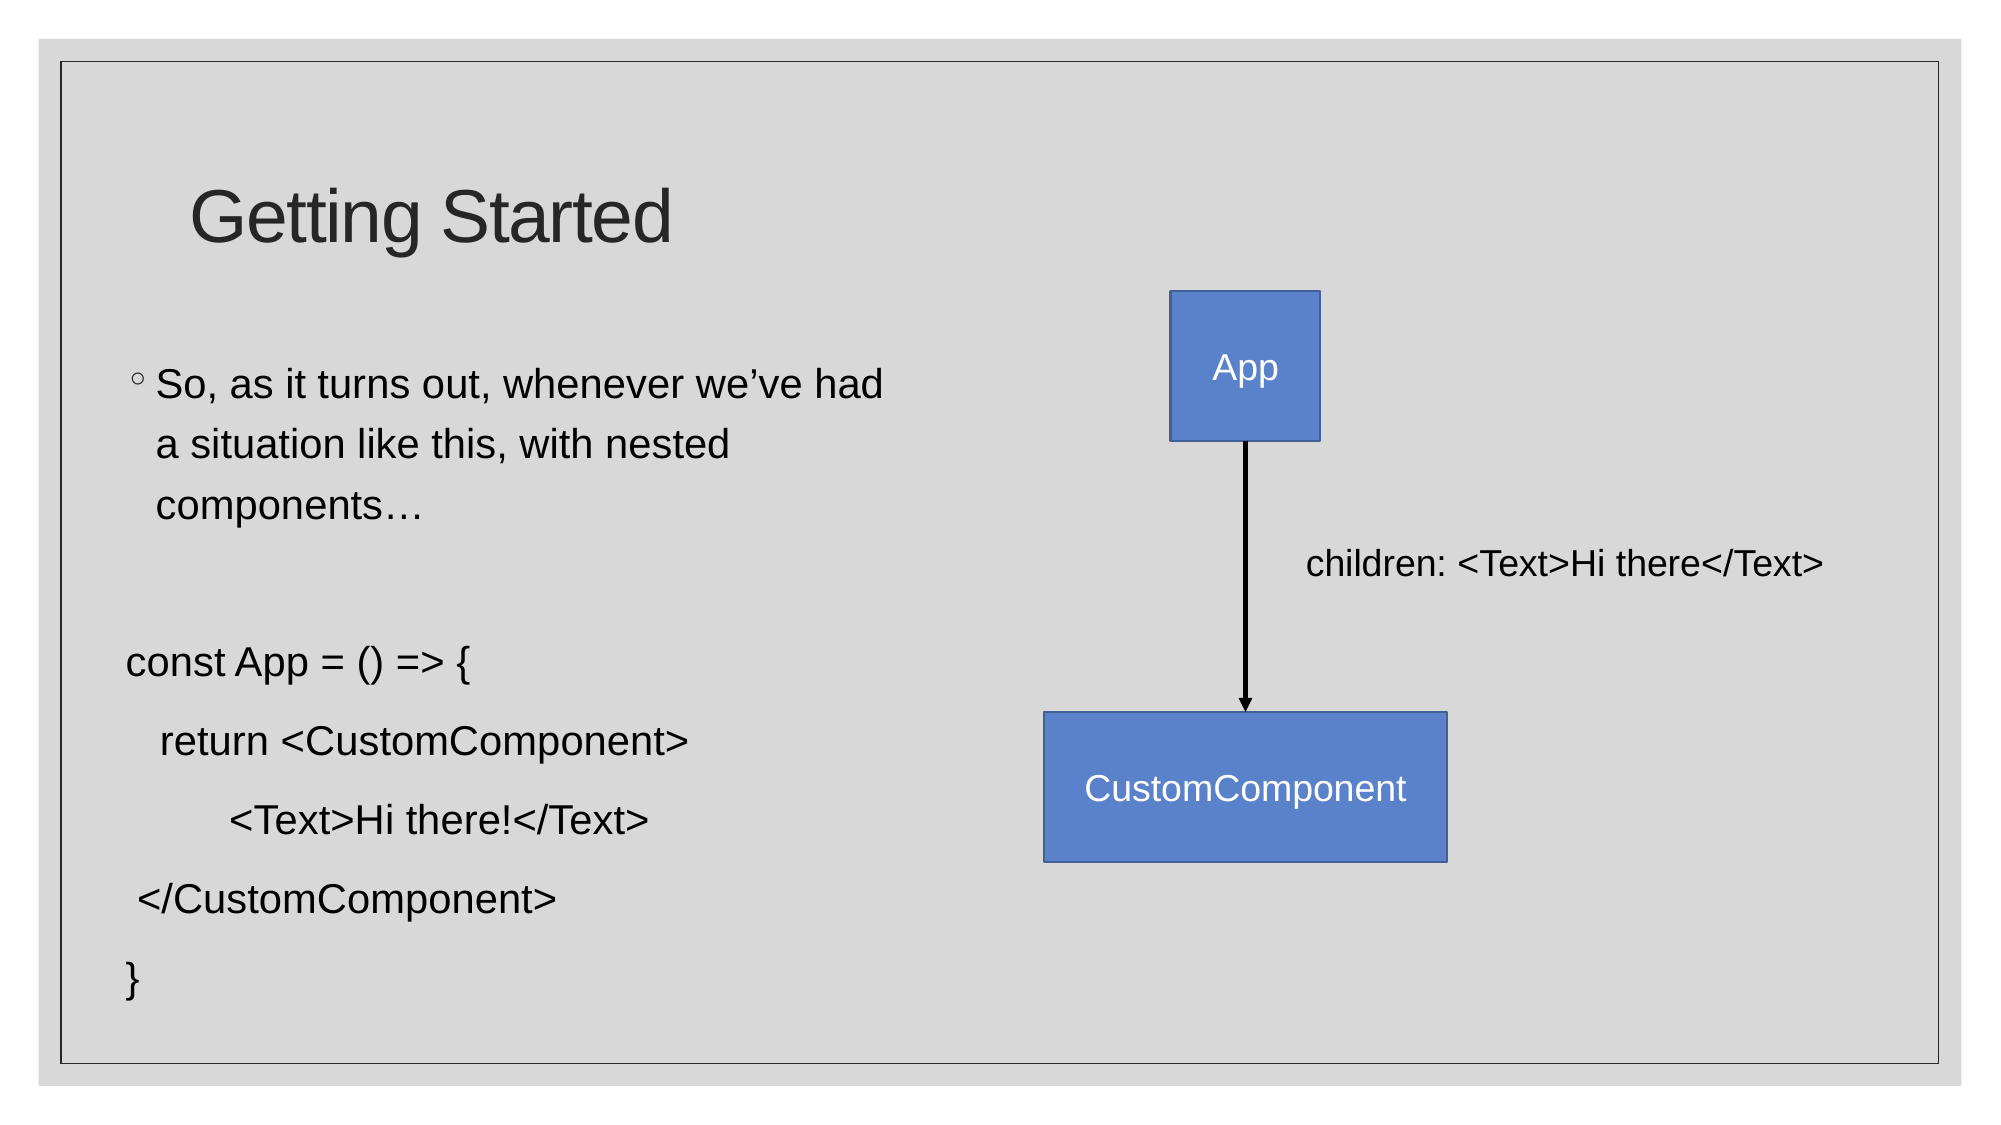

# Getting Started
App
So, as it turns out, whenever we’ve had a situation like this, with nested components…

const App = () => {
   return <CustomComponent>
         <Text>Hi there!</Text>
 </CustomComponent>
}
children: <Text>Hi there</Text>
CustomComponent